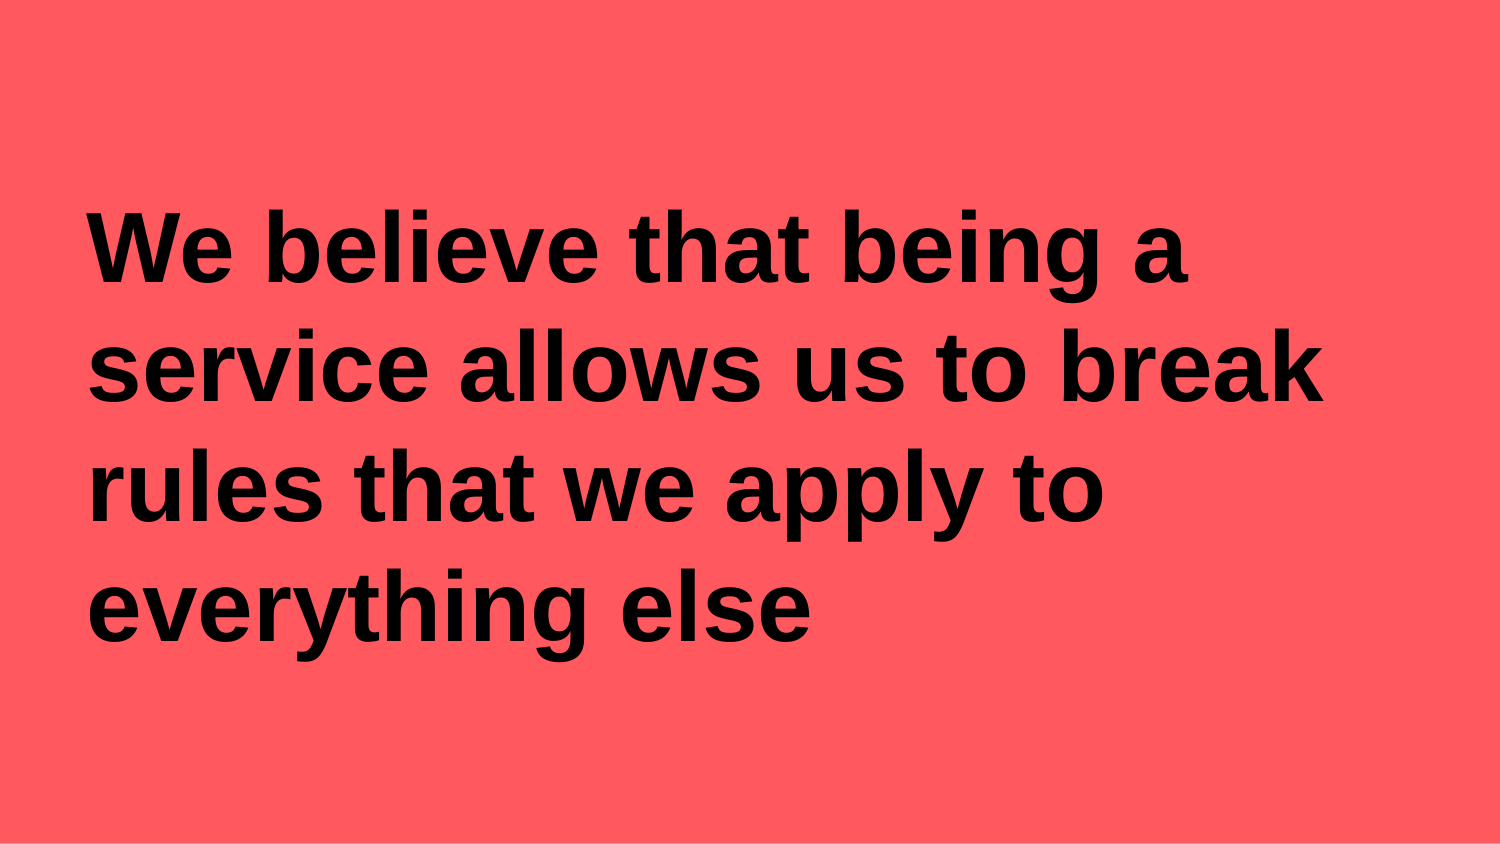

# We believe that being a service allows us to break rules that we apply to everything else